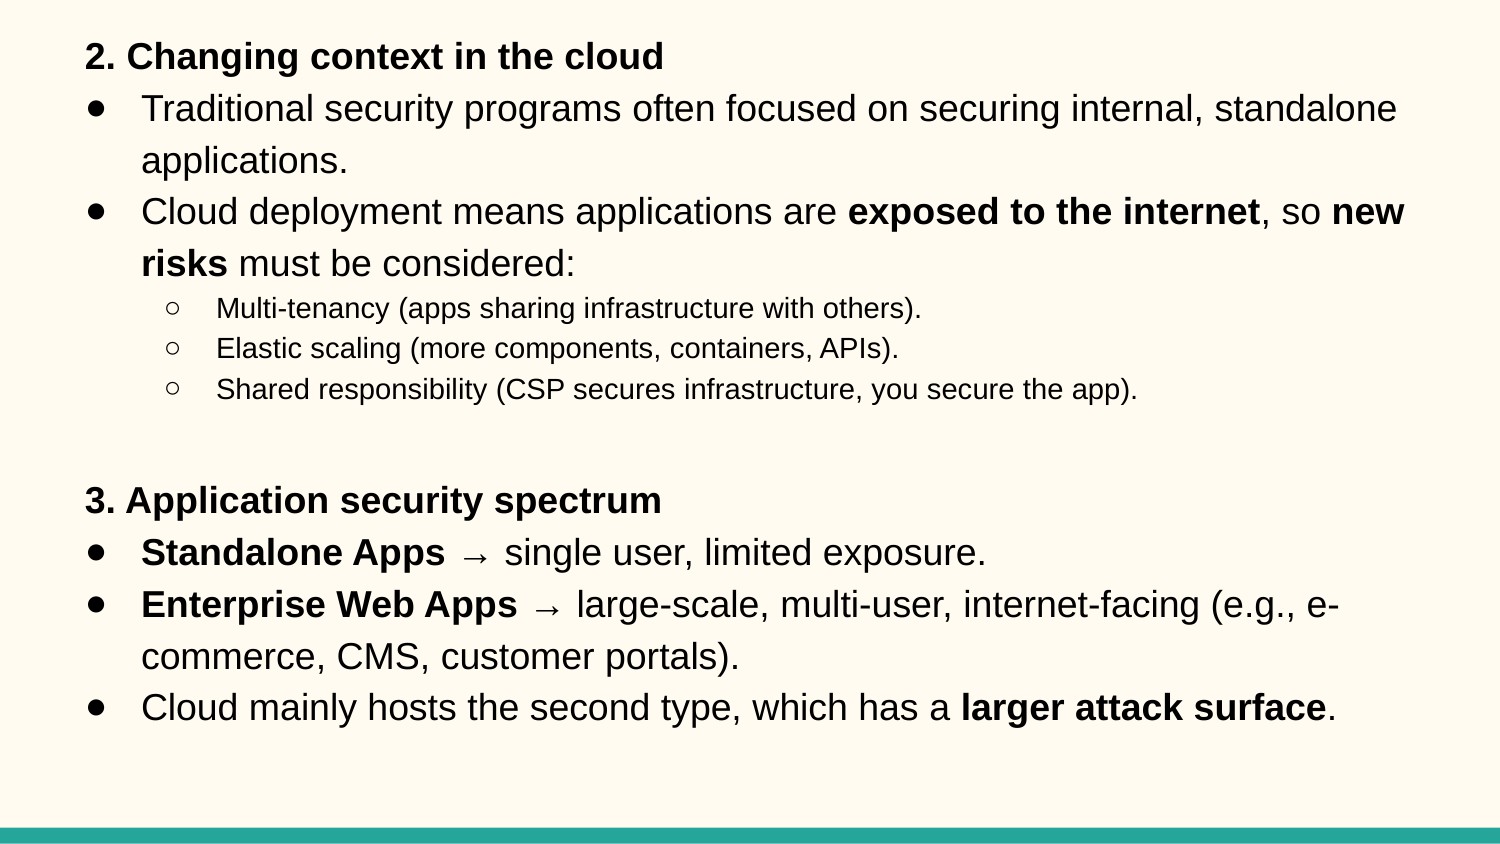

2. Changing context in the cloud
Traditional security programs often focused on securing internal, standalone applications.
Cloud deployment means applications are exposed to the internet, so new risks must be considered:
Multi-tenancy (apps sharing infrastructure with others).
Elastic scaling (more components, containers, APIs).
Shared responsibility (CSP secures infrastructure, you secure the app).

3. Application security spectrum
Standalone Apps → single user, limited exposure.
Enterprise Web Apps → large-scale, multi-user, internet-facing (e.g., e-commerce, CMS, customer portals).
Cloud mainly hosts the second type, which has a larger attack surface.